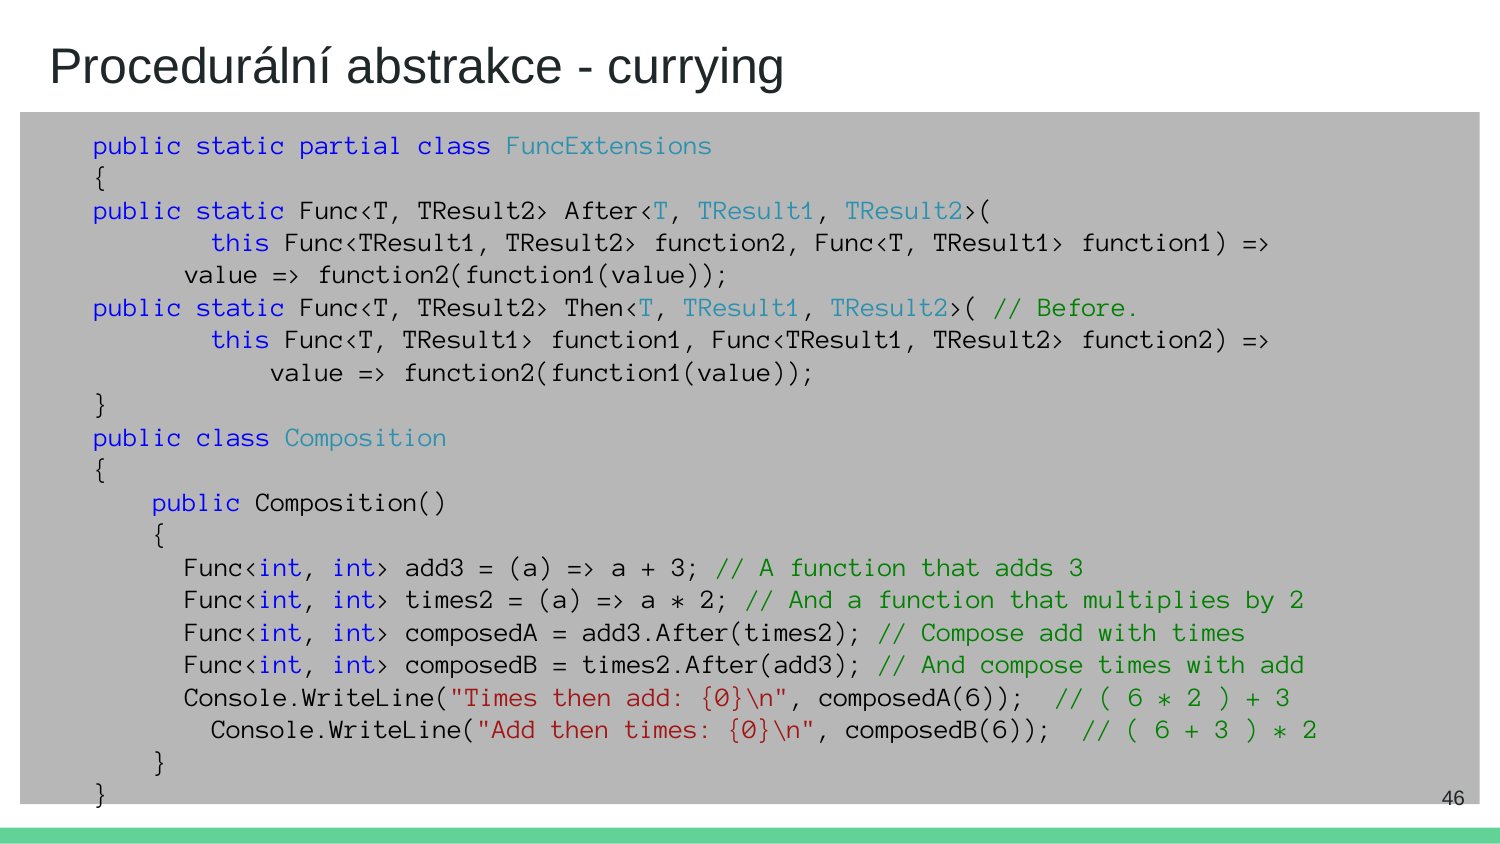

# Procedurální abstrakce - currying
    public static partial class FuncExtensions
    {
    public static Func<T, TResult2> After<T, TResult1, TResult2>(
            this Func<TResult1, TResult2> function2, Func<T, TResult1> function1) =>                	value => function2(function1(value));
    public static Func<T, TResult2> Then<T, TResult1, TResult2>( // Before.
            this Func<T, TResult1> function1, Func<TResult1, TResult2> function2) =>
                value => function2(function1(value));
    }
    public class Composition
    {
        public Composition()
        {
	Func<int, int> add3 = (a) => a + 3; // A function that adds 3
	Func<int, int> times2 = (a) => a * 2; // And a function that multiplies by 2
	Func<int, int> composedA = add3.After(times2); // Compose add with times
	Func<int, int> composedB = times2.After(add3); // And compose times with add
	Console.WriteLine("Times then add: {0}\n", composedA(6));  // ( 6 * 2 ) + 3
            Console.WriteLine("Add then times: {0}\n", composedB(6));  // ( 6 + 3 ) * 2
        }
    }

46